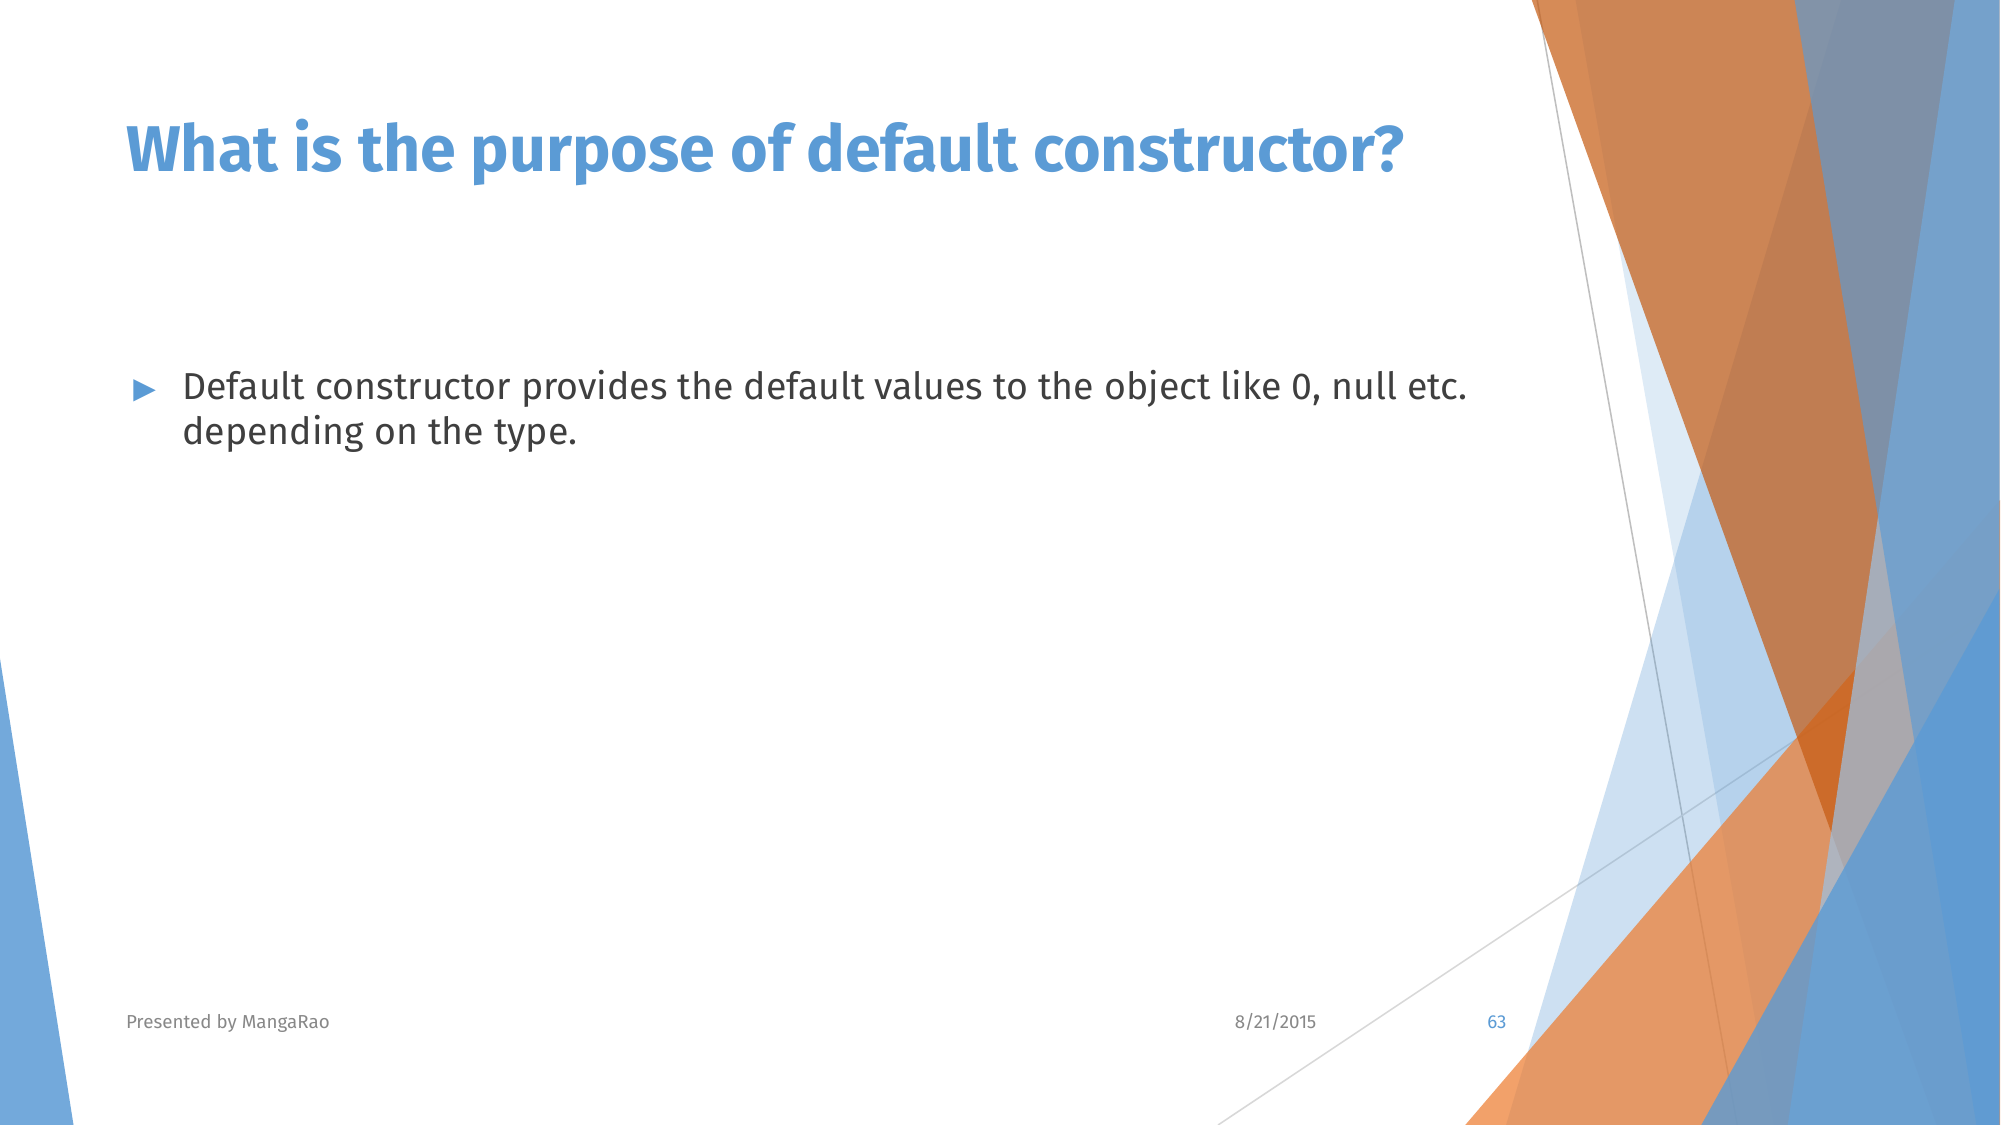

# What is the purpose of default constructor?
Default constructor provides the default values to the object like 0, null etc. depending on the type.
Presented by MangaRao
8/21/2015
63